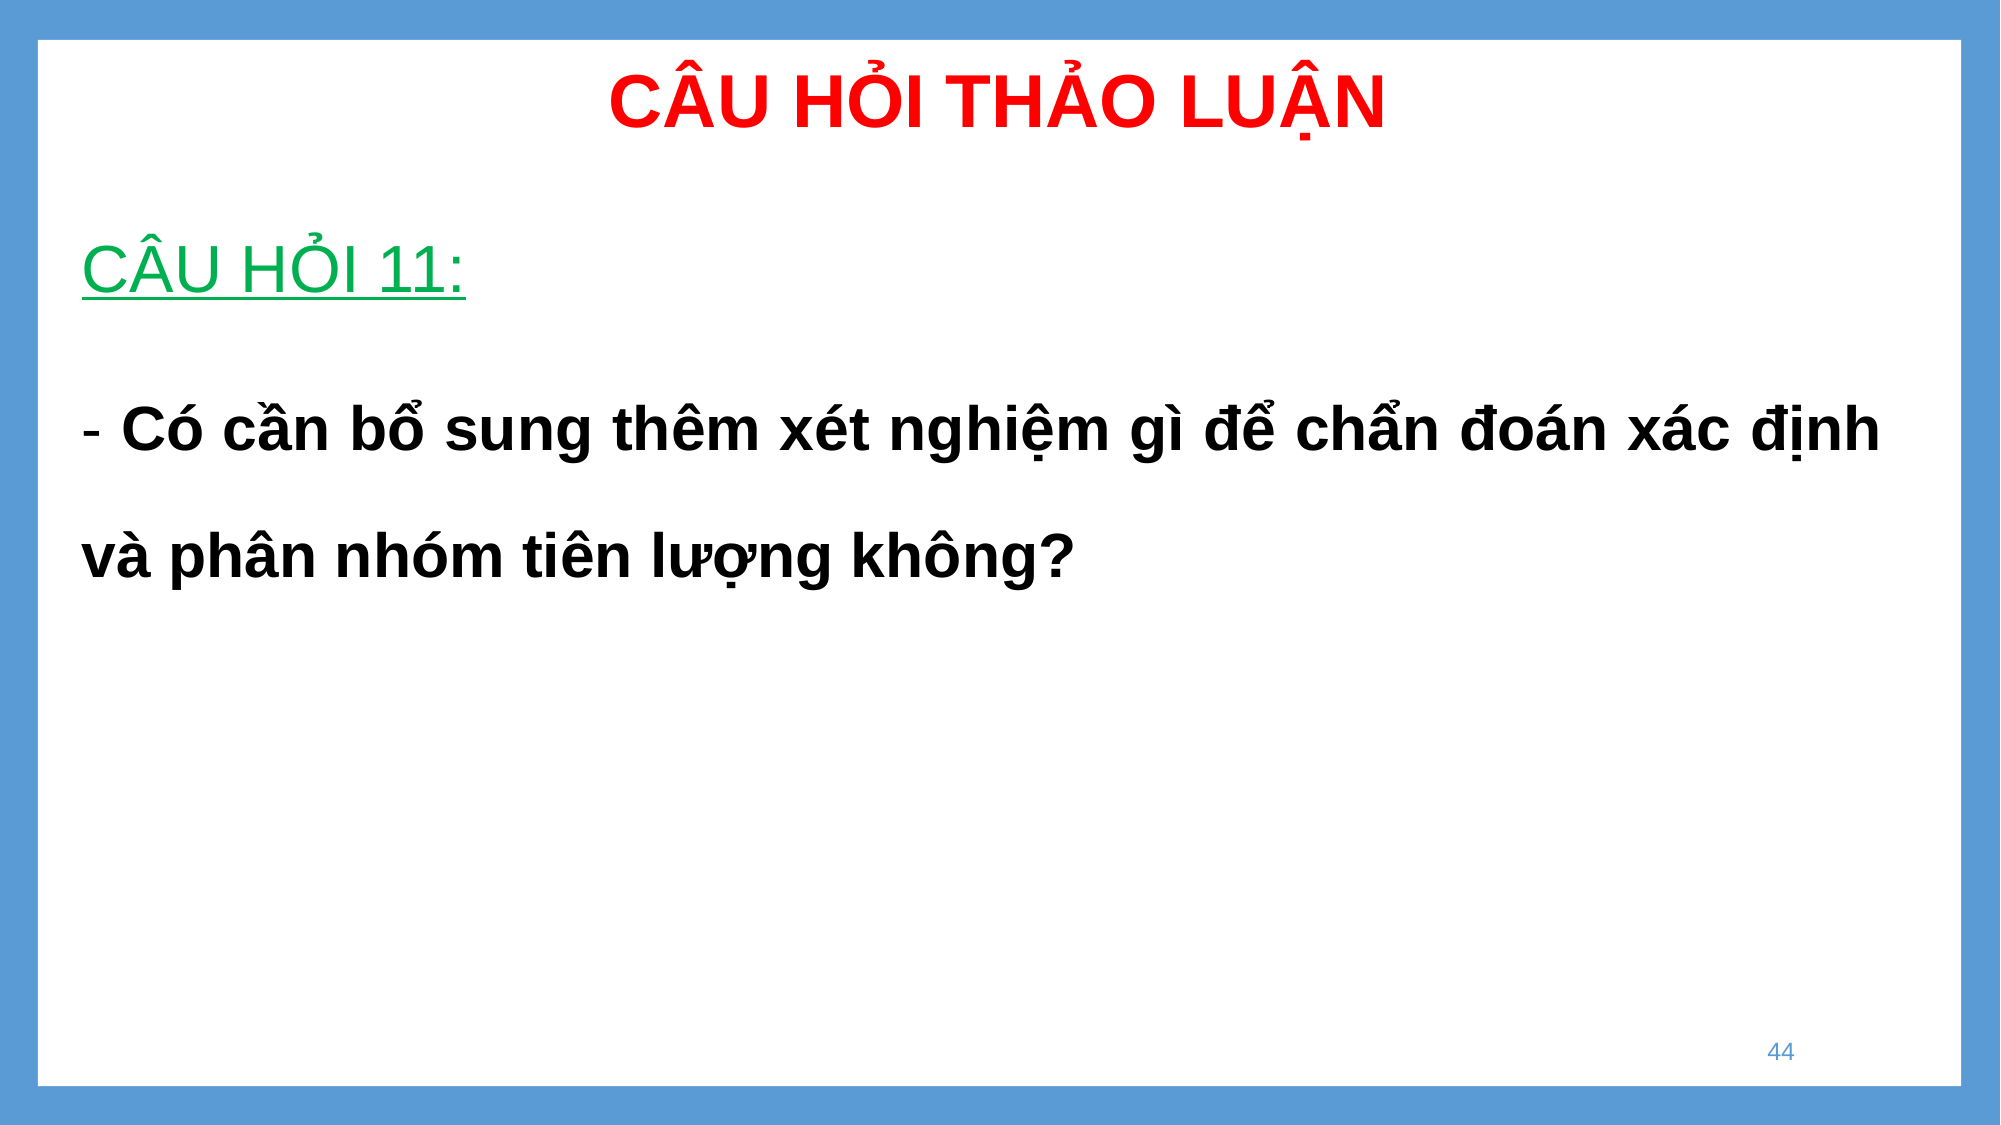

# CÂU HỎI THẢO LUẬN
CÂU HỎI 11:
- Có cần bổ sung thêm xét nghiệm gì để chẩn đoán xác định và phân nhóm tiên lượng không?
44